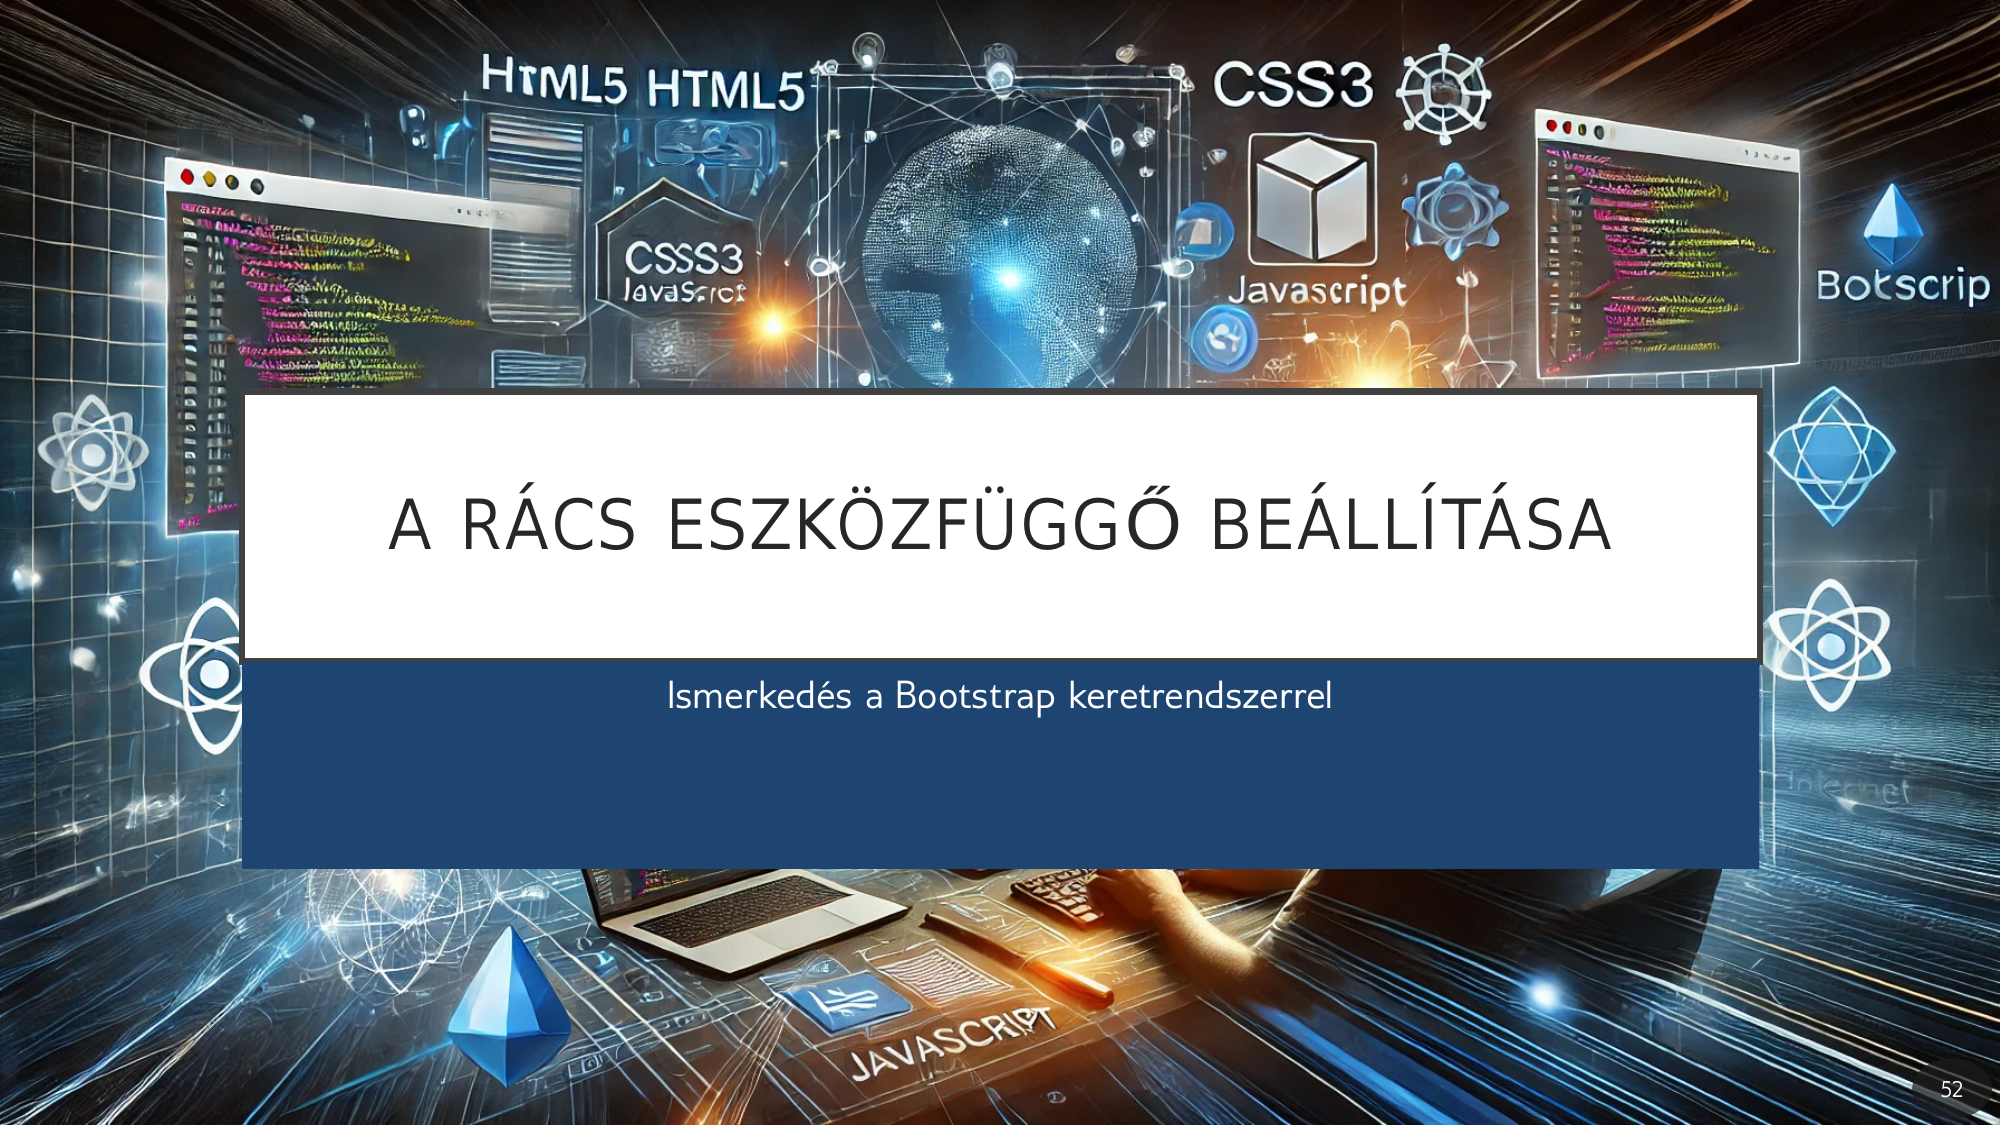

# A rács eszközfüggő beállítása
Ismerkedés a Bootstrap keretrendszerrel
52